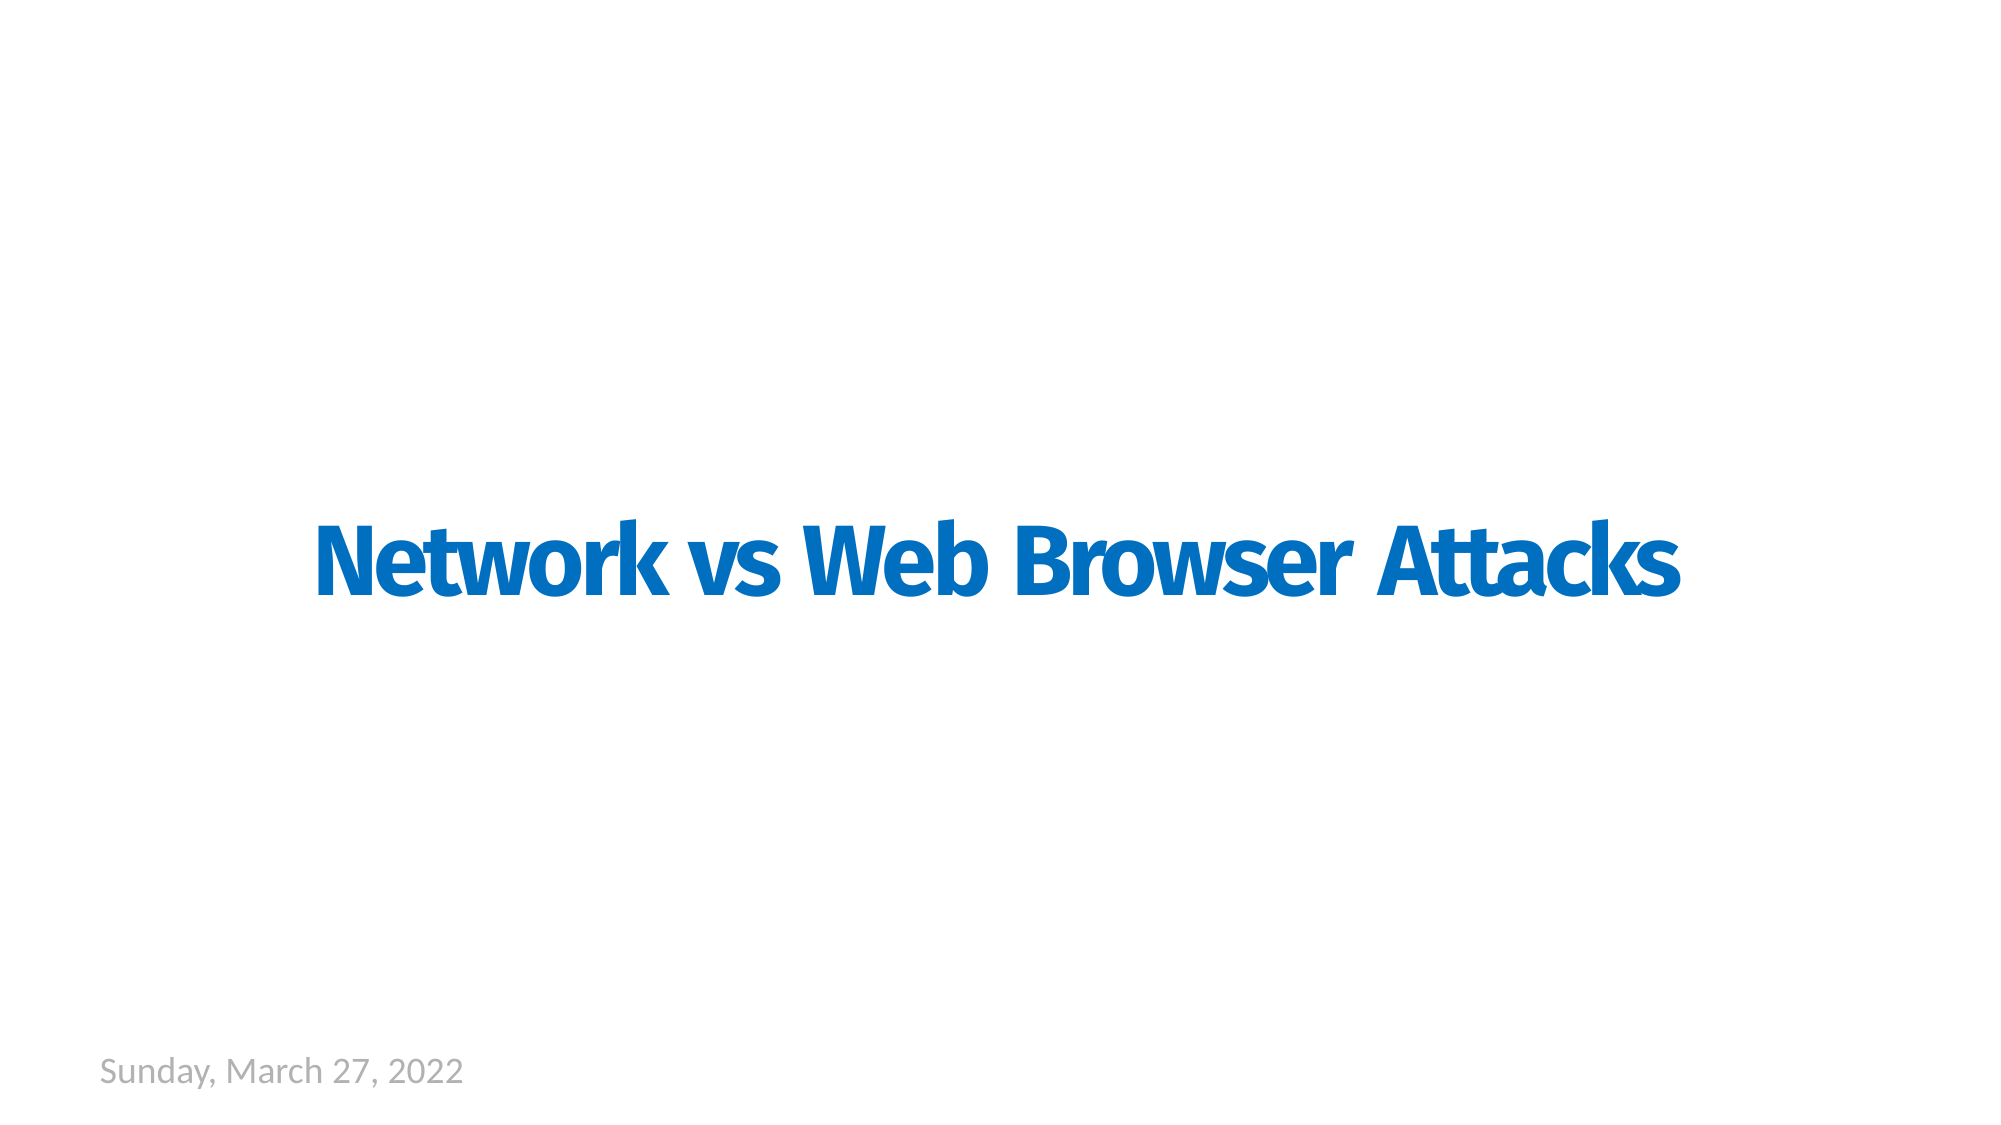

# Network vs Web Browser Attacks
Sunday, March 27, 2022
18